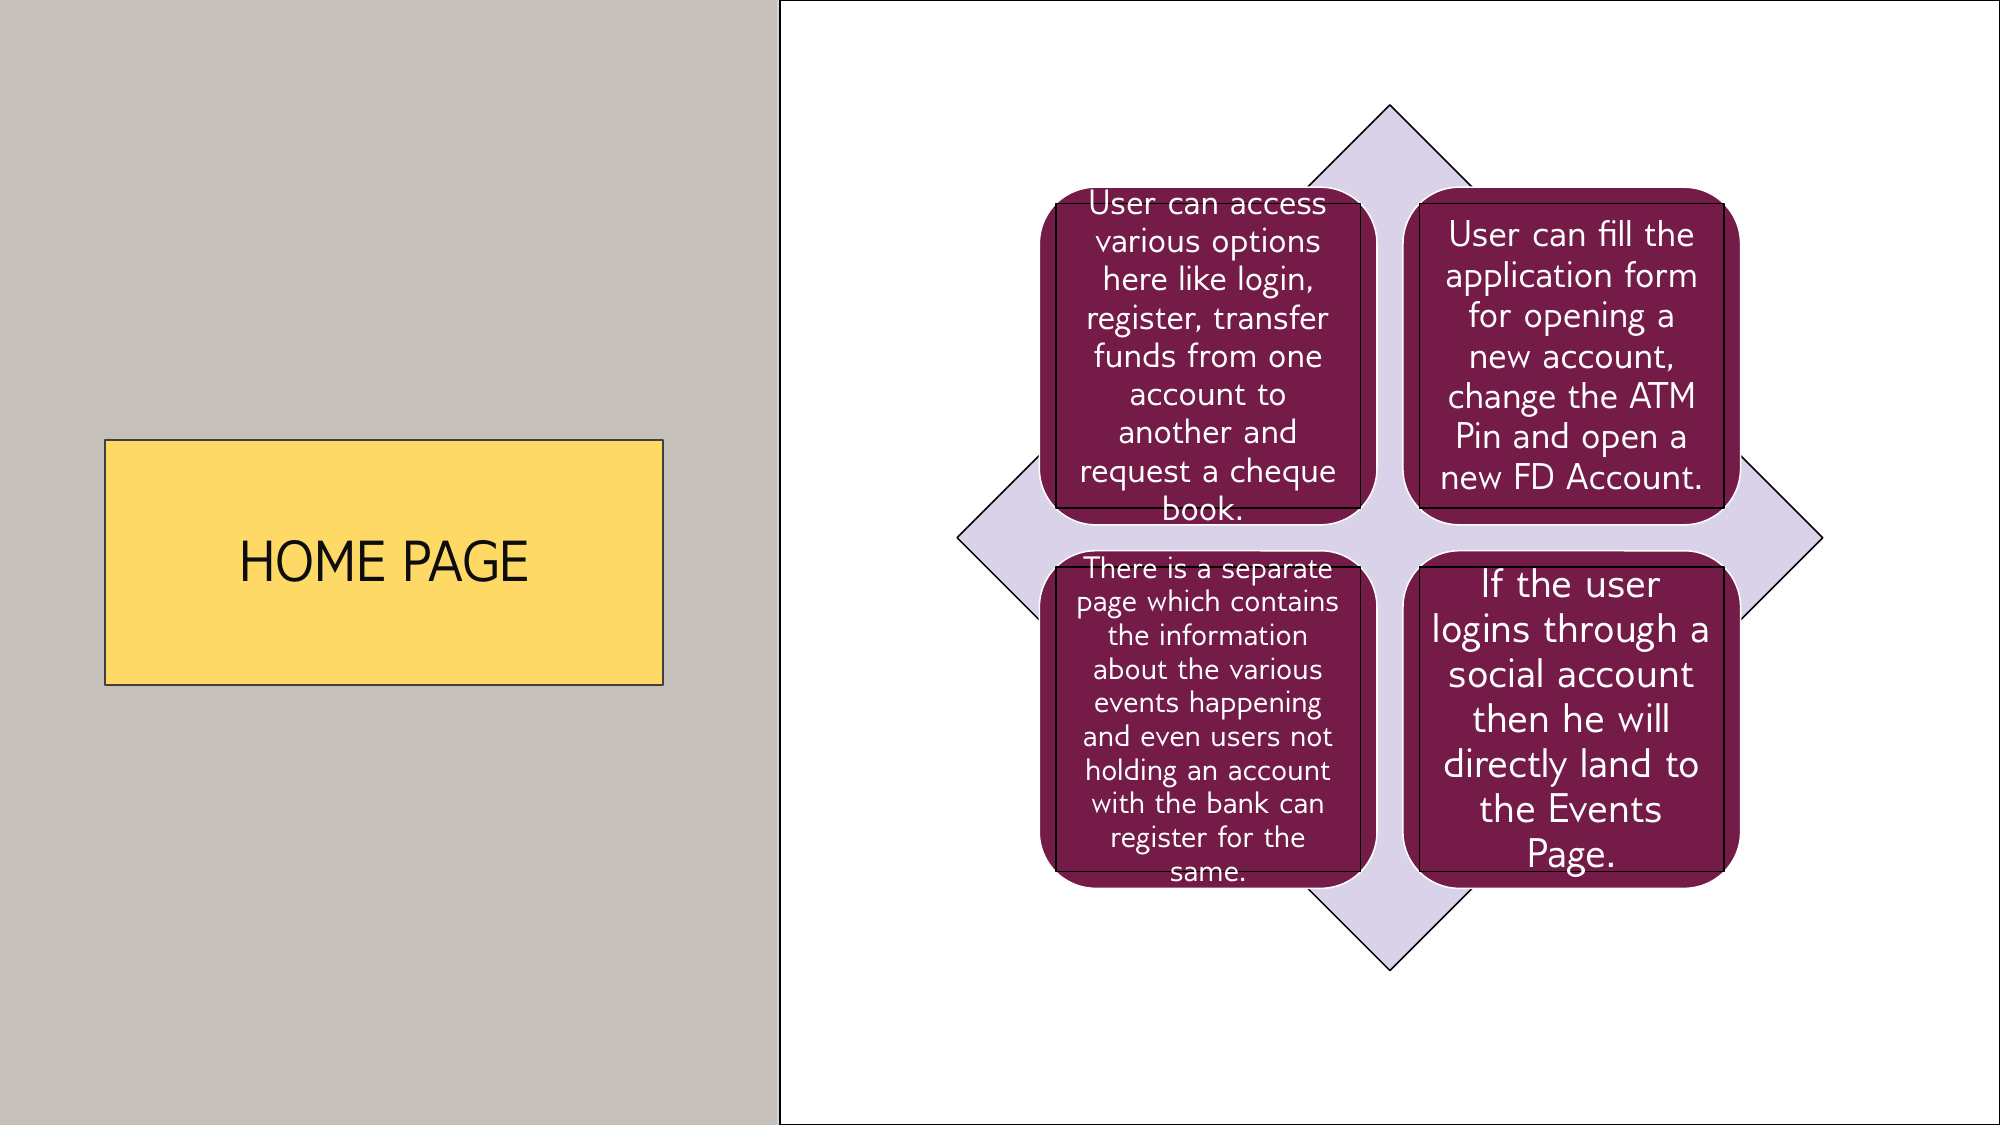

User can access various options here like login, register, transfer funds from one account to another and request a cheque book.
User can fill the application form for opening a new account, change the ATM Pin and open a new FD Account.

There is a separate page which contains the information about the various events happening and even users not holding an account with the bank can register for the same.
If the user logins through a social account then he will directly land to the Events Page.
# HOME PAGE